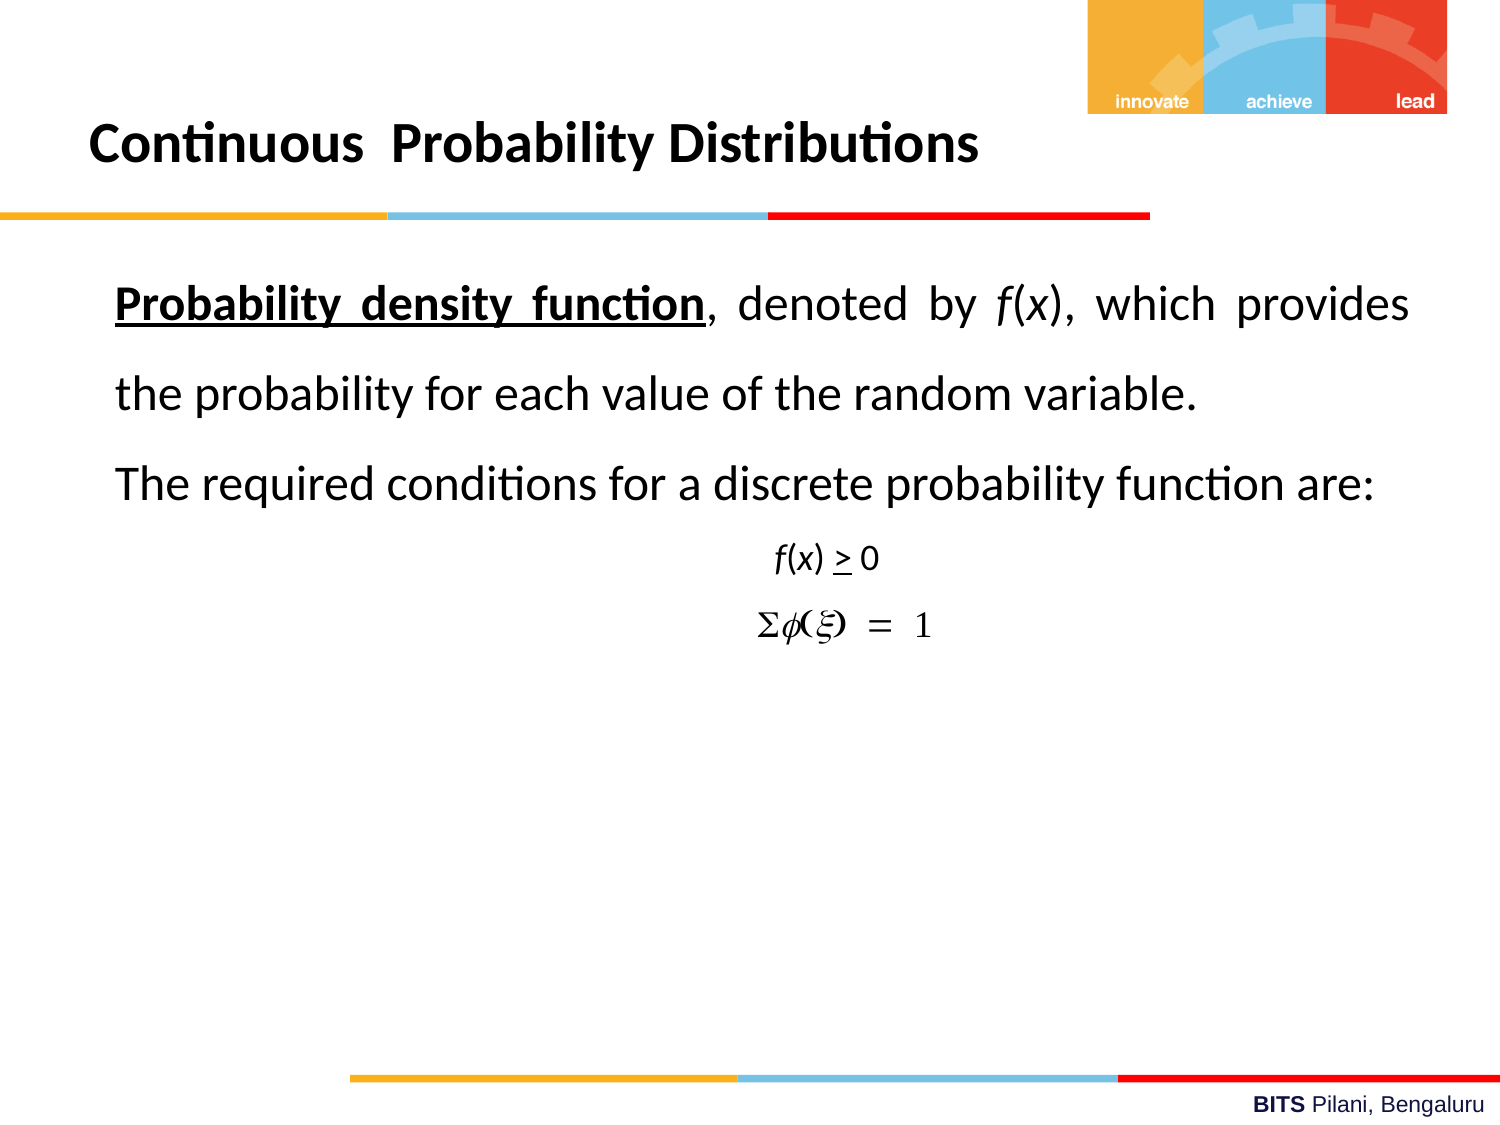

Continuous  Probability Distributions
Probability density function, denoted by f(x), which provides the probability for each value of the random variable.
The required conditions for a discrete probability function are:
				       f(x) > 0
				     Σf(x) = 1